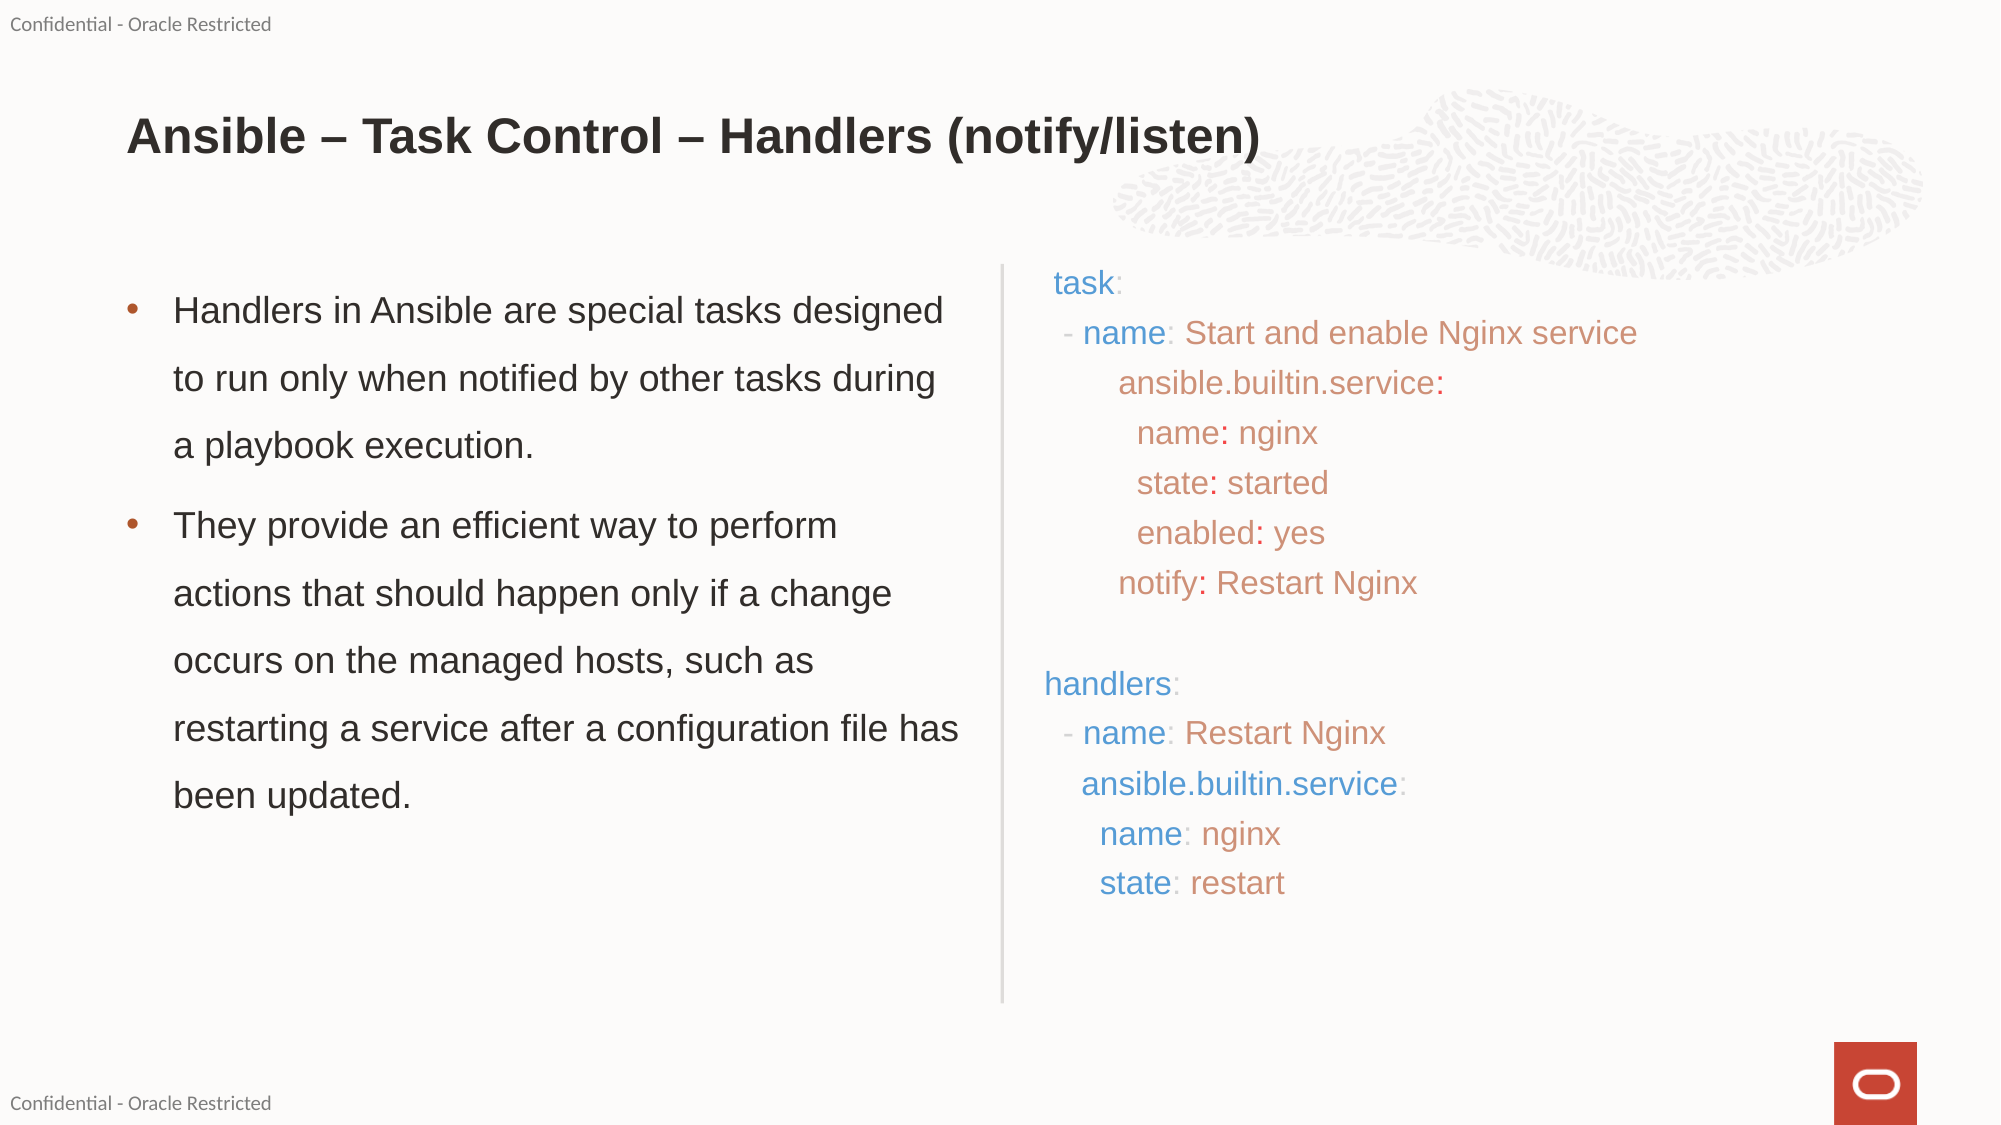

# Ansible – Task Control – Handlers (notify/listen)
Handlers in Ansible are special tasks designed to run only when notified by other tasks during a playbook execution.
They provide an efficient way to perform actions that should happen only if a change occurs on the managed hosts, such as restarting a service after a configuration file has been updated.

 task:
  - name: Start and enable Nginx service
        ansible.builtin.service:
          name: nginx
          state: started
          enabled: yes
        notify: Restart Nginx

handlers:
  - name: Restart Nginx
    ansible.builtin.service:
      name: nginx
      state: restart